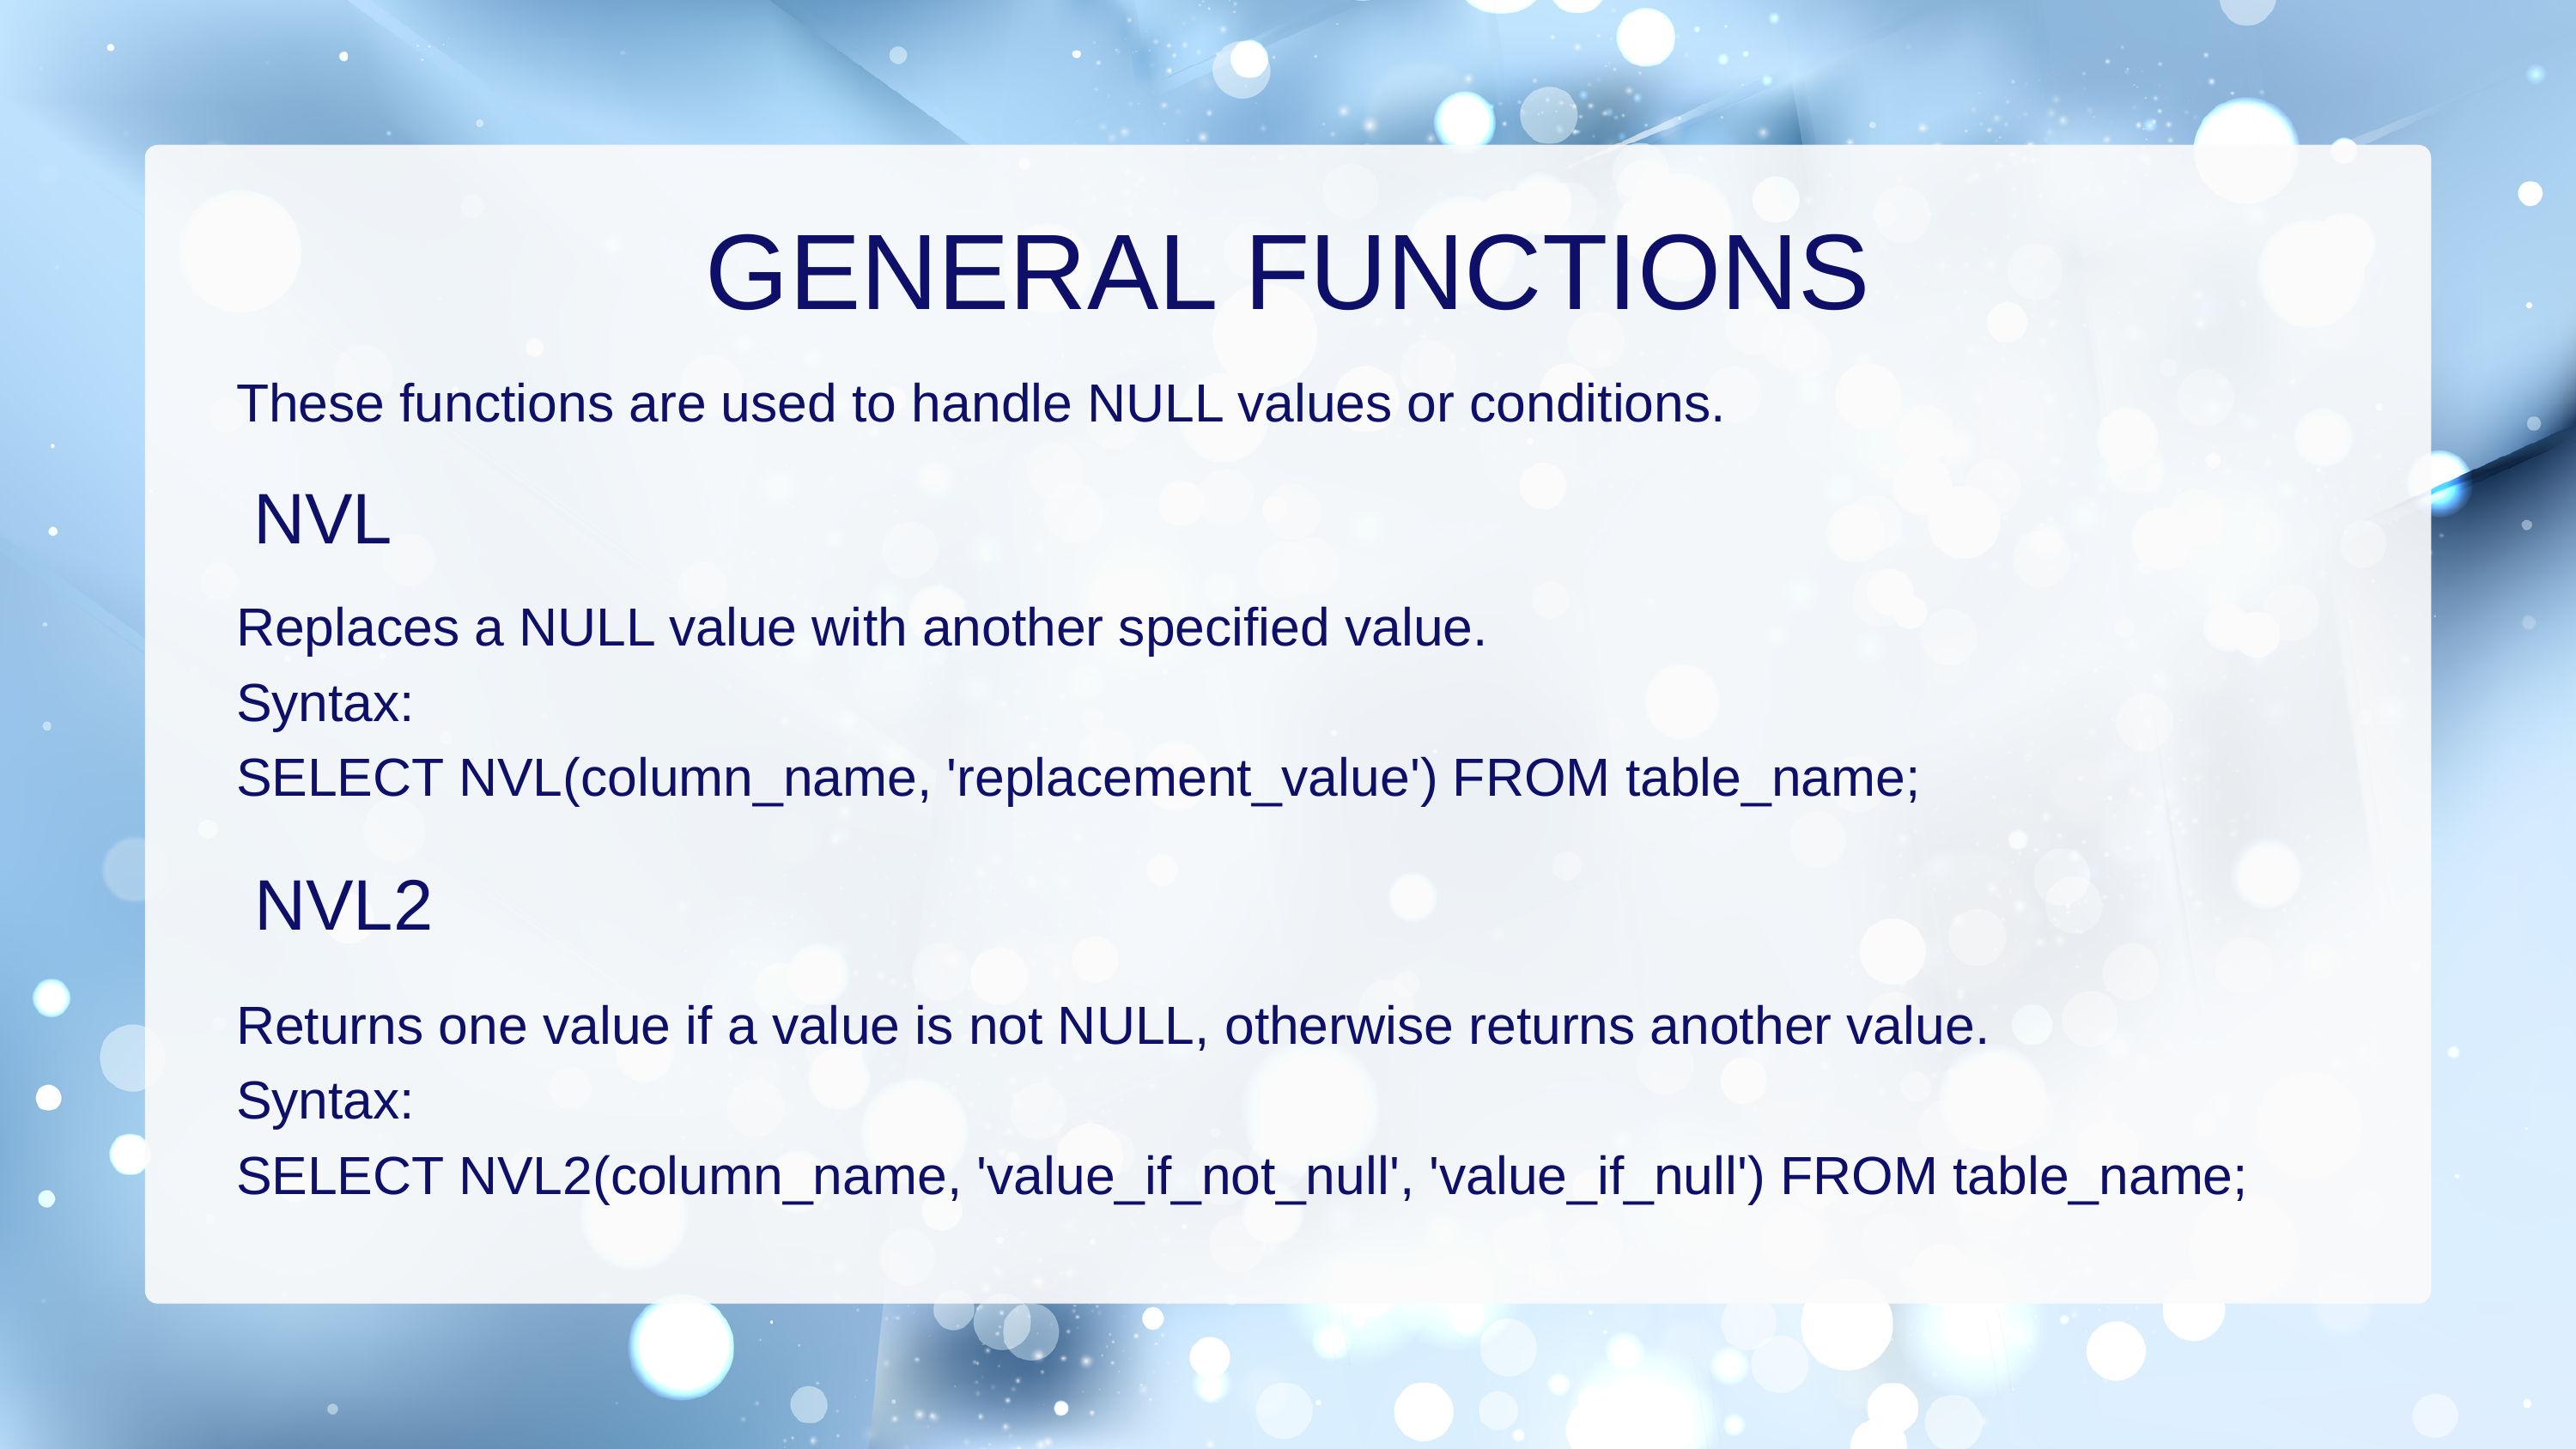

GENERAL FUNCTIONS
These functions are used to handle NULL values or conditions.
NVL
Replaces a NULL value with another specified value.
Syntax:
SELECT NVL(column_name, 'replacement_value') FROM table_name;
NVL2
Returns one value if a value is not NULL, otherwise returns another value.
Syntax:
SELECT NVL2(column_name, 'value_if_not_null', 'value_if_null') FROM table_name;